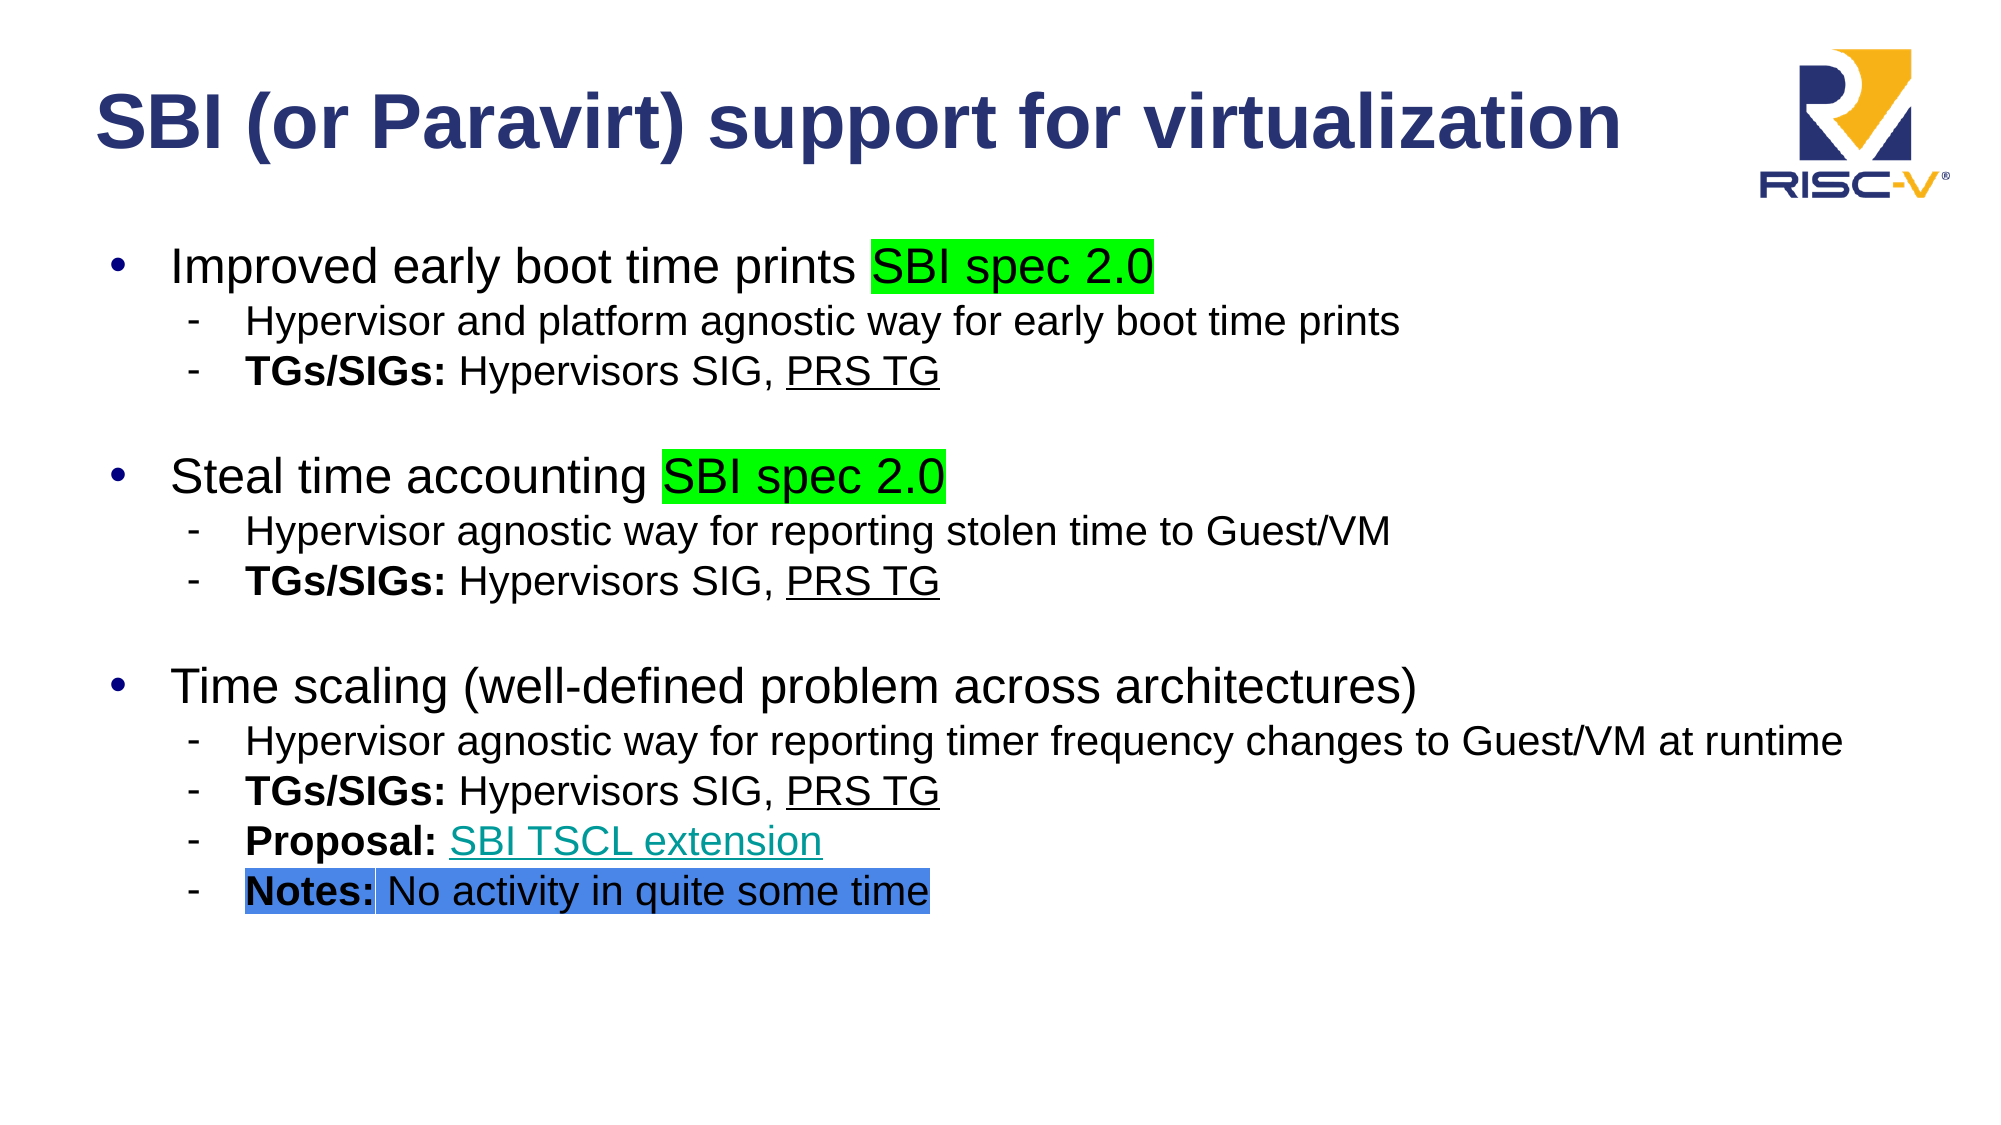

# SBI (or Paravirt) support for virtualization
Improved early boot time prints SBI spec 2.0
Hypervisor and platform agnostic way for early boot time prints
TGs/SIGs: Hypervisors SIG, PRS TG
Steal time accounting SBI spec 2.0
Hypervisor agnostic way for reporting stolen time to Guest/VM
TGs/SIGs: Hypervisors SIG, PRS TG
Time scaling (well-defined problem across architectures)
Hypervisor agnostic way for reporting timer frequency changes to Guest/VM at runtime
TGs/SIGs: Hypervisors SIG, PRS TG
Proposal: SBI TSCL extension
Notes: No activity in quite some time
3